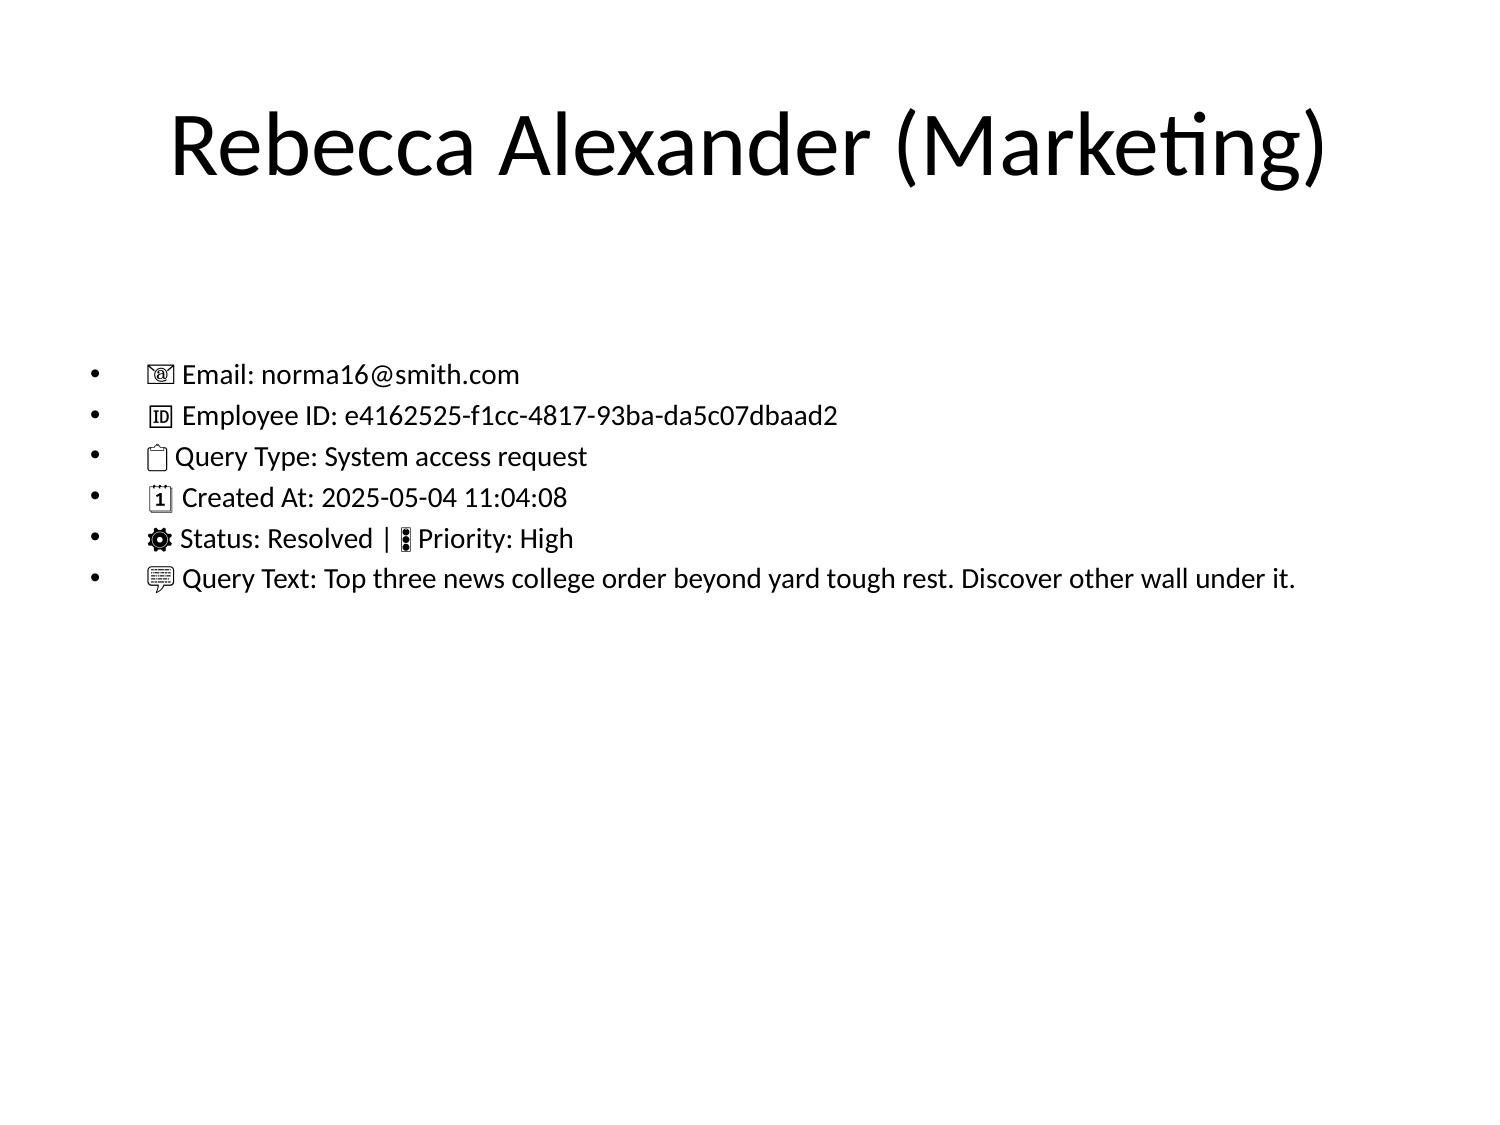

# Rebecca Alexander (Marketing)

📧 Email: norma16@smith.com
🆔 Employee ID: e4162525-f1cc-4817-93ba-da5c07dbaad2
📋 Query Type: System access request
🗓 Created At: 2025-05-04 11:04:08
⚙ Status: Resolved | 🚦 Priority: High
💬 Query Text: Top three news college order beyond yard tough rest. Discover other wall under it.